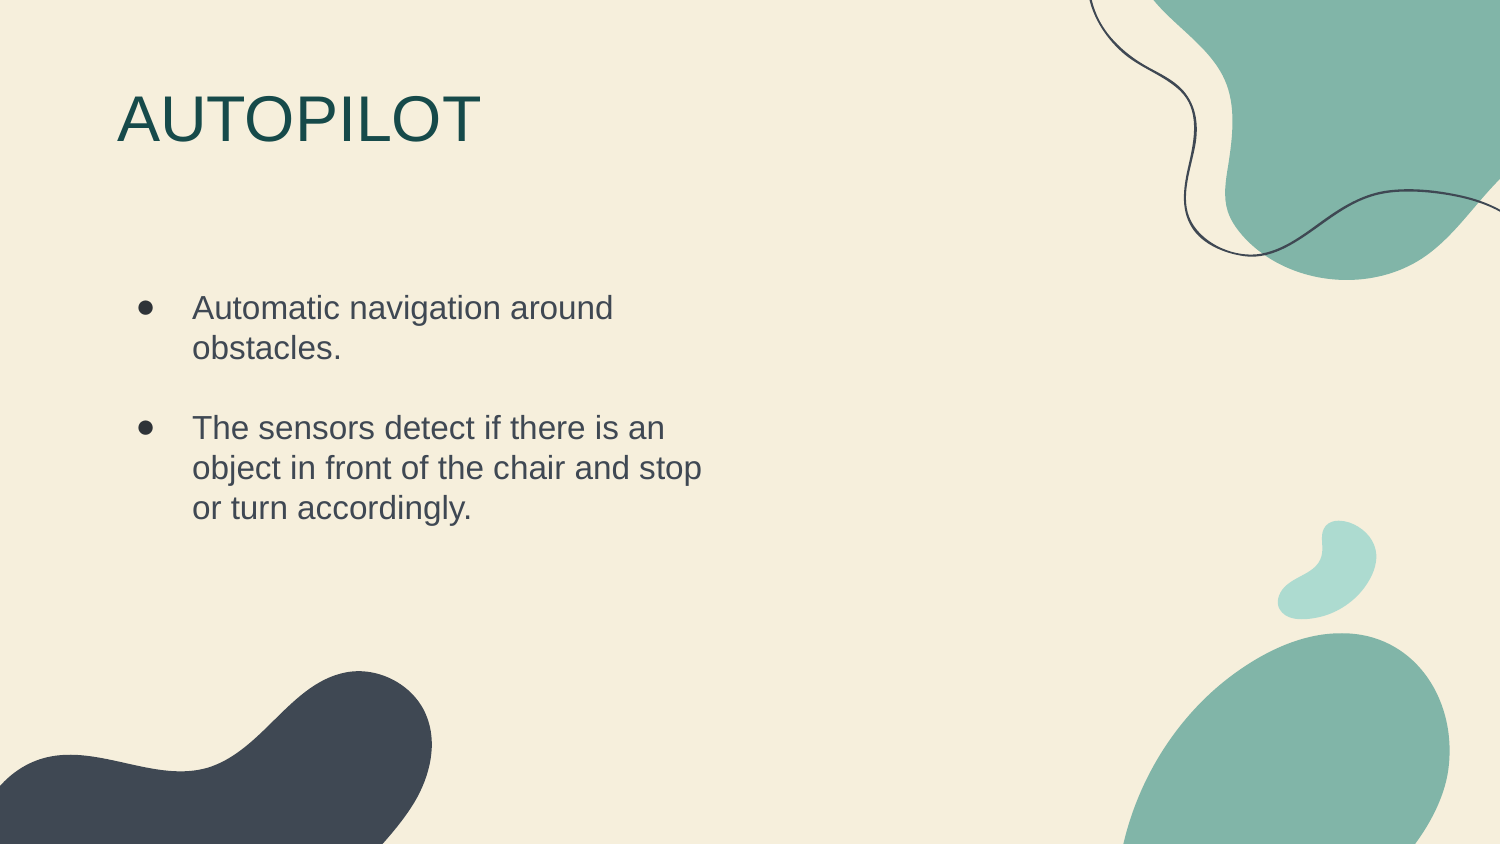

# AUTOPILOT
Automatic navigation around obstacles.

The sensors detect if there is an object in front of the chair and stop or turn accordingly.